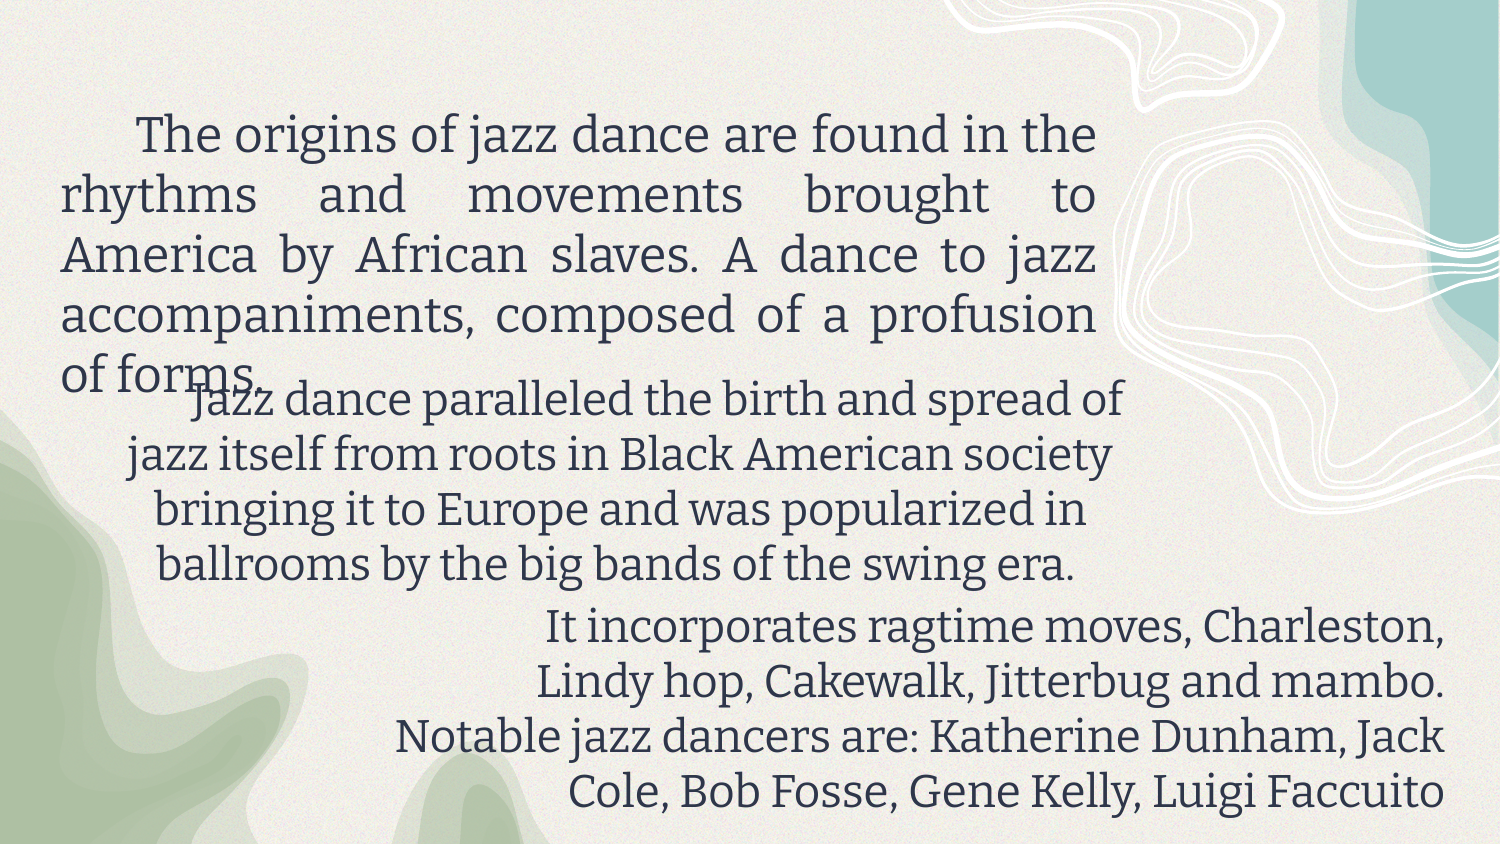

The origins of jazz dance are found in the rhythms and movements brought to America by African slaves. A dance to jazz accompaniments, composed of a profusion of forms.

Jazz dance paralleled the birth and spread of jazz itself from roots in Black American society bringing it to Europe and was popularized in ballrooms by the big bands of the swing era.
 It incorporates ragtime moves, Charleston, Lindy hop, Cakewalk, Jitterbug and mambo. Notable jazz dancers are: Katherine Dunham, Jack Cole, Bob Fosse, Gene Kelly, Luigi Faccuito